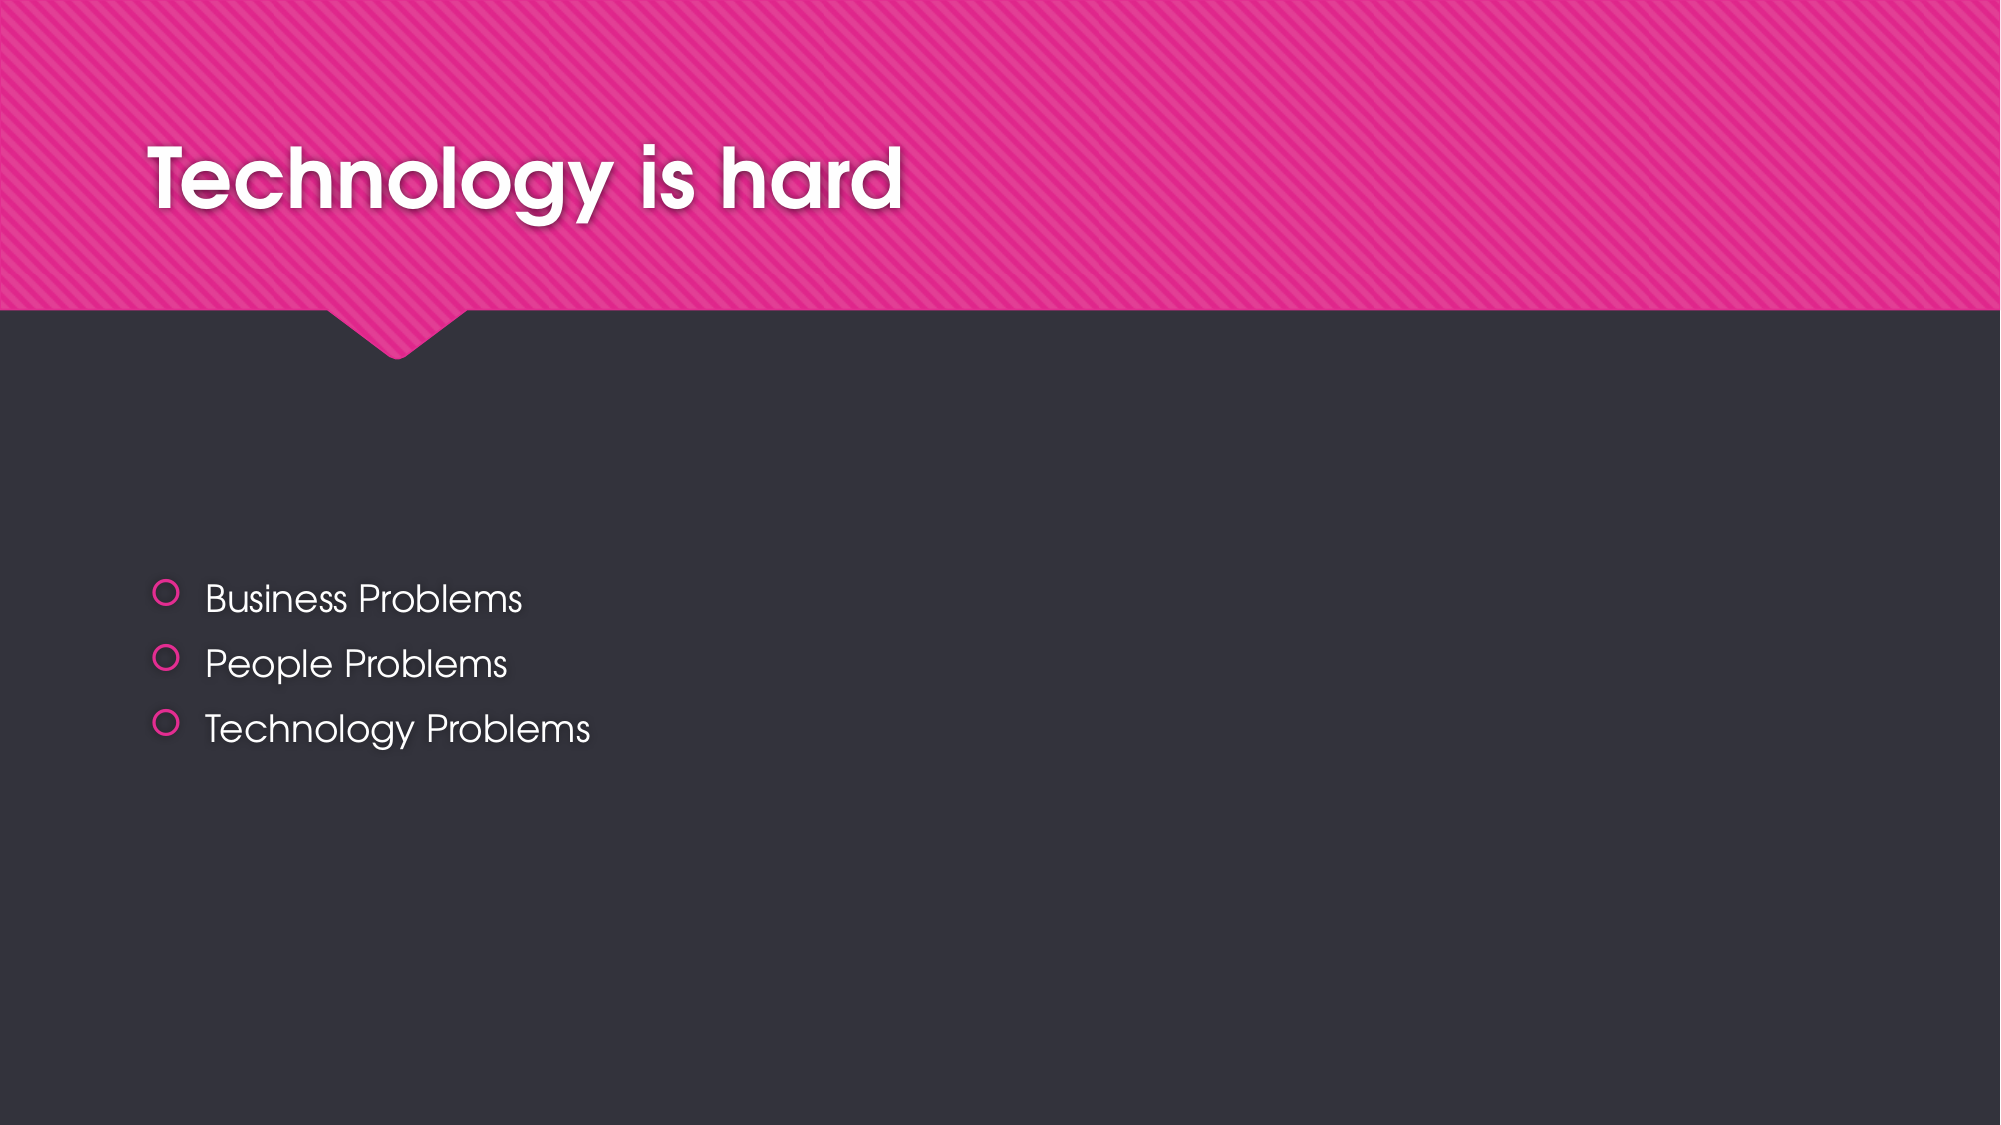

# Technology is hard
Business Problems
People Problems
Technology Problems